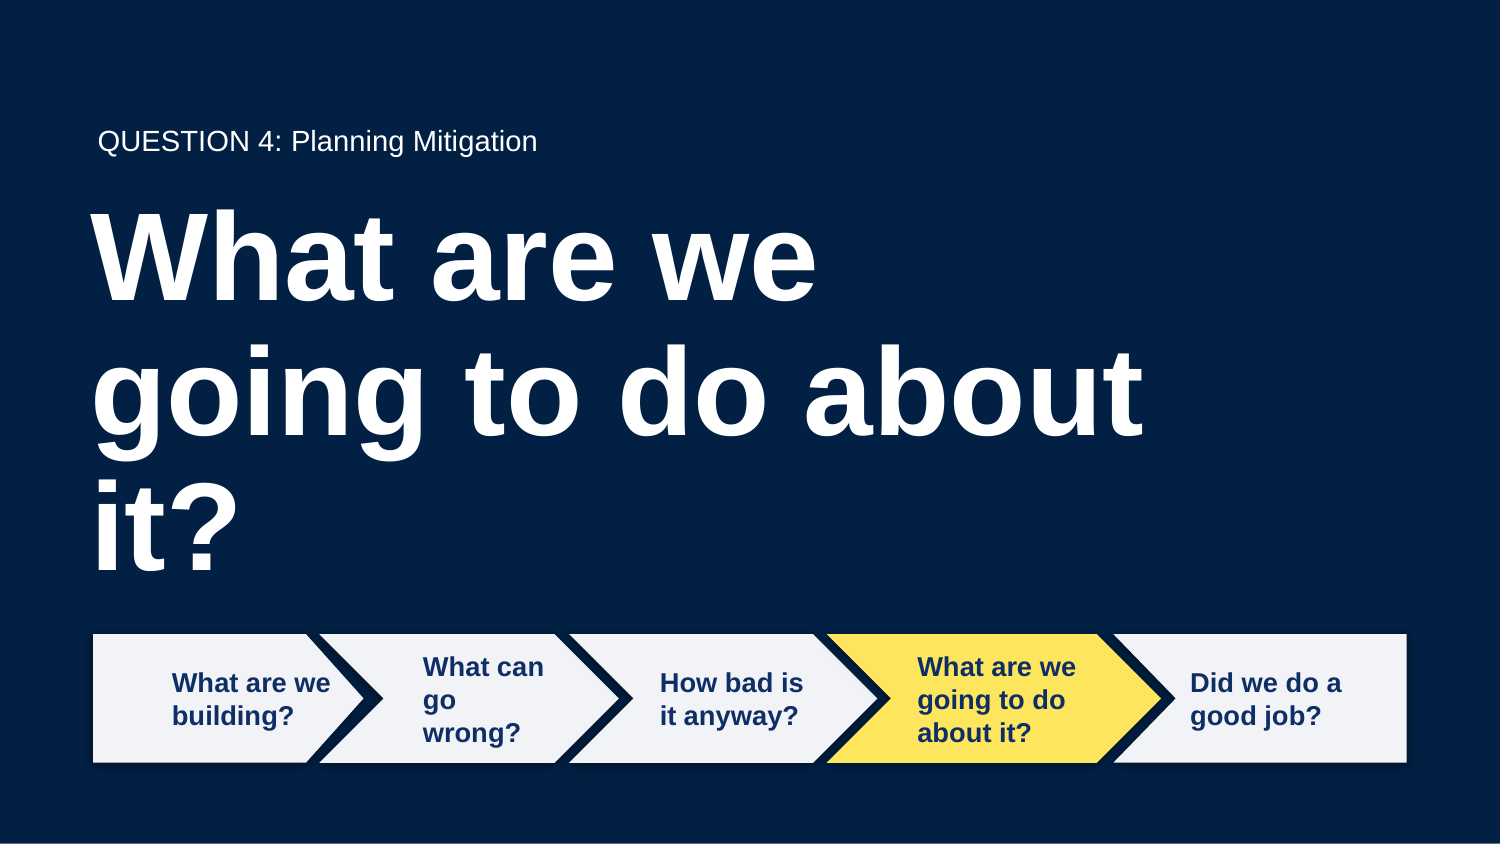

QUESTION 4: Planning Mitigation
What are we going to do about it?
What are we going to do about it?
What are we building?
What can go wrong?
How bad is it anyway?
Did we do a good job?